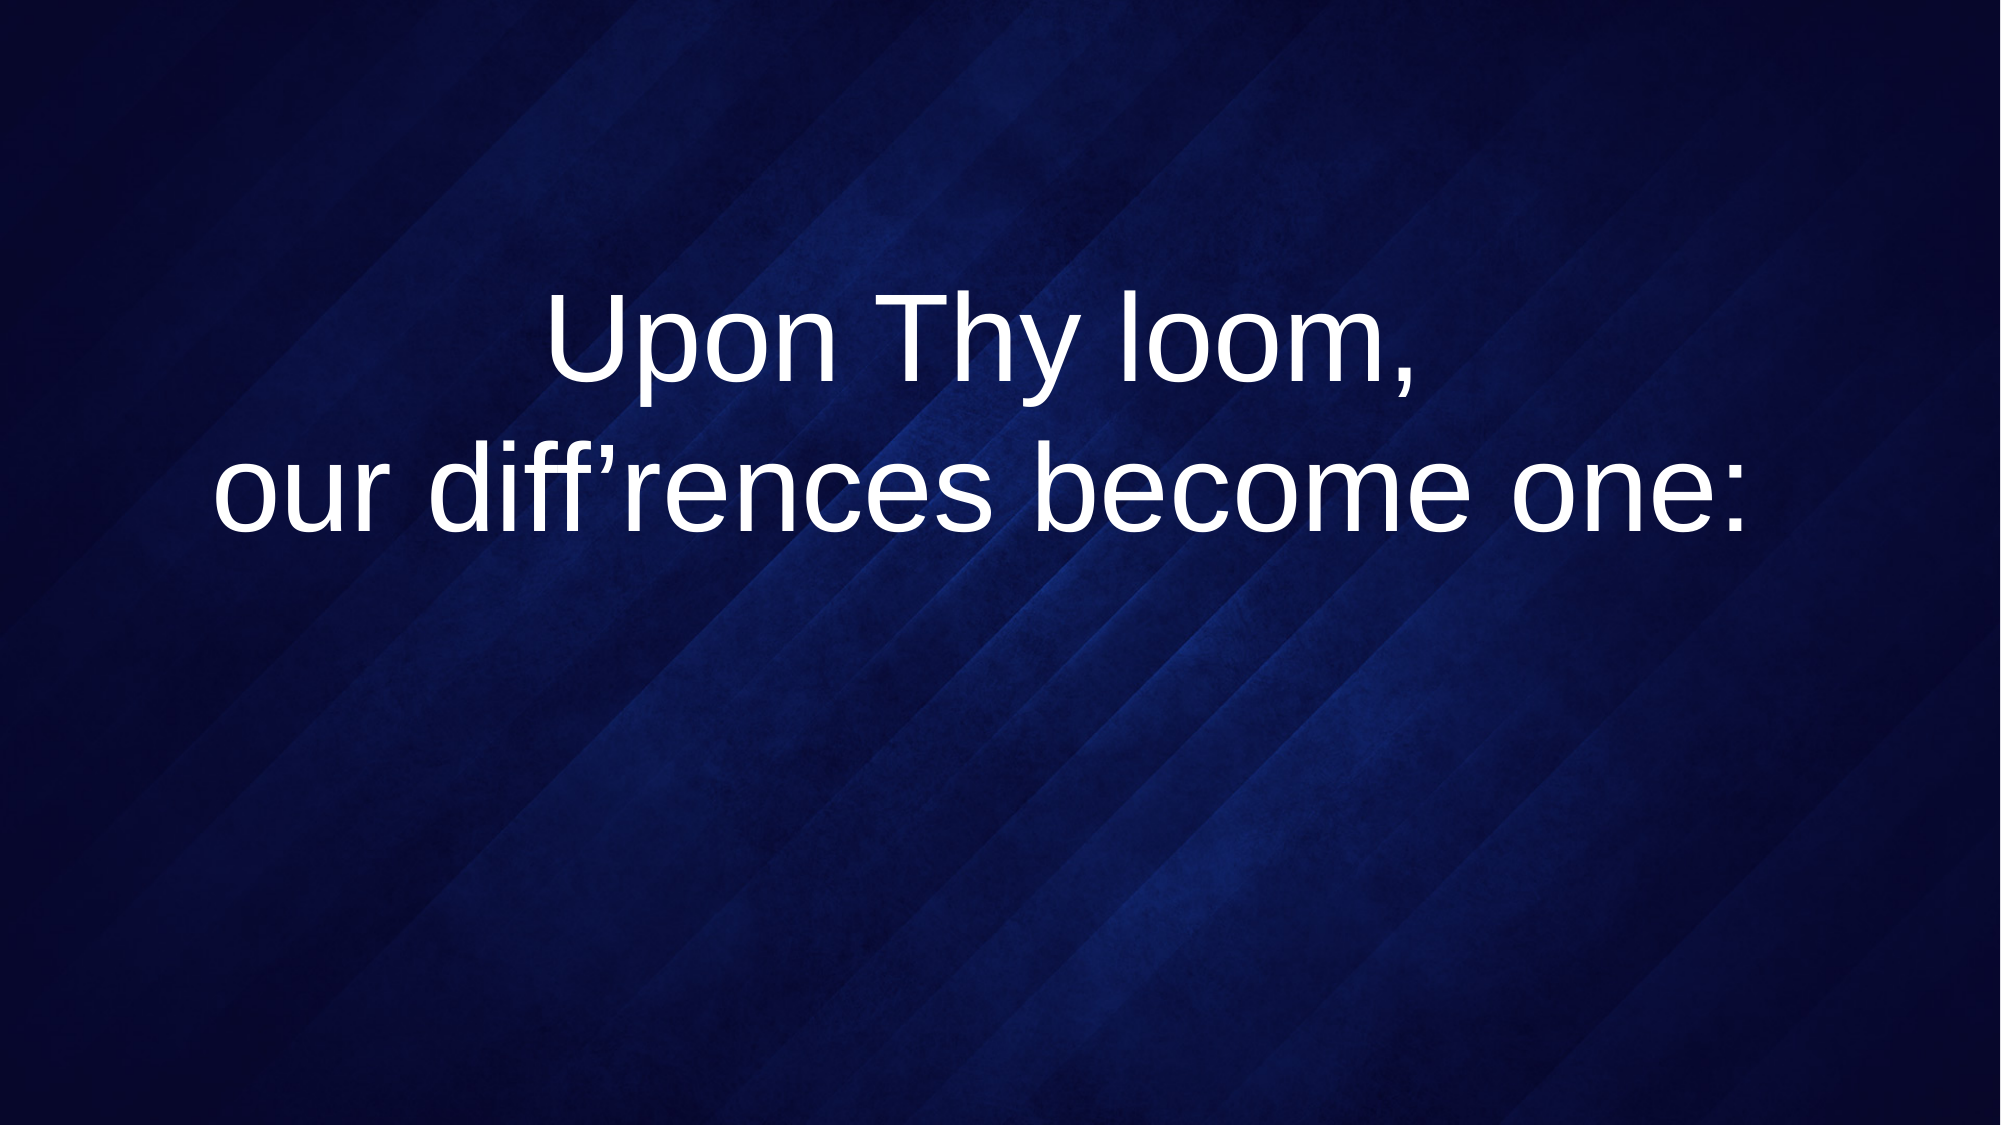

# Upon Thy loom, our diff’rences become one: